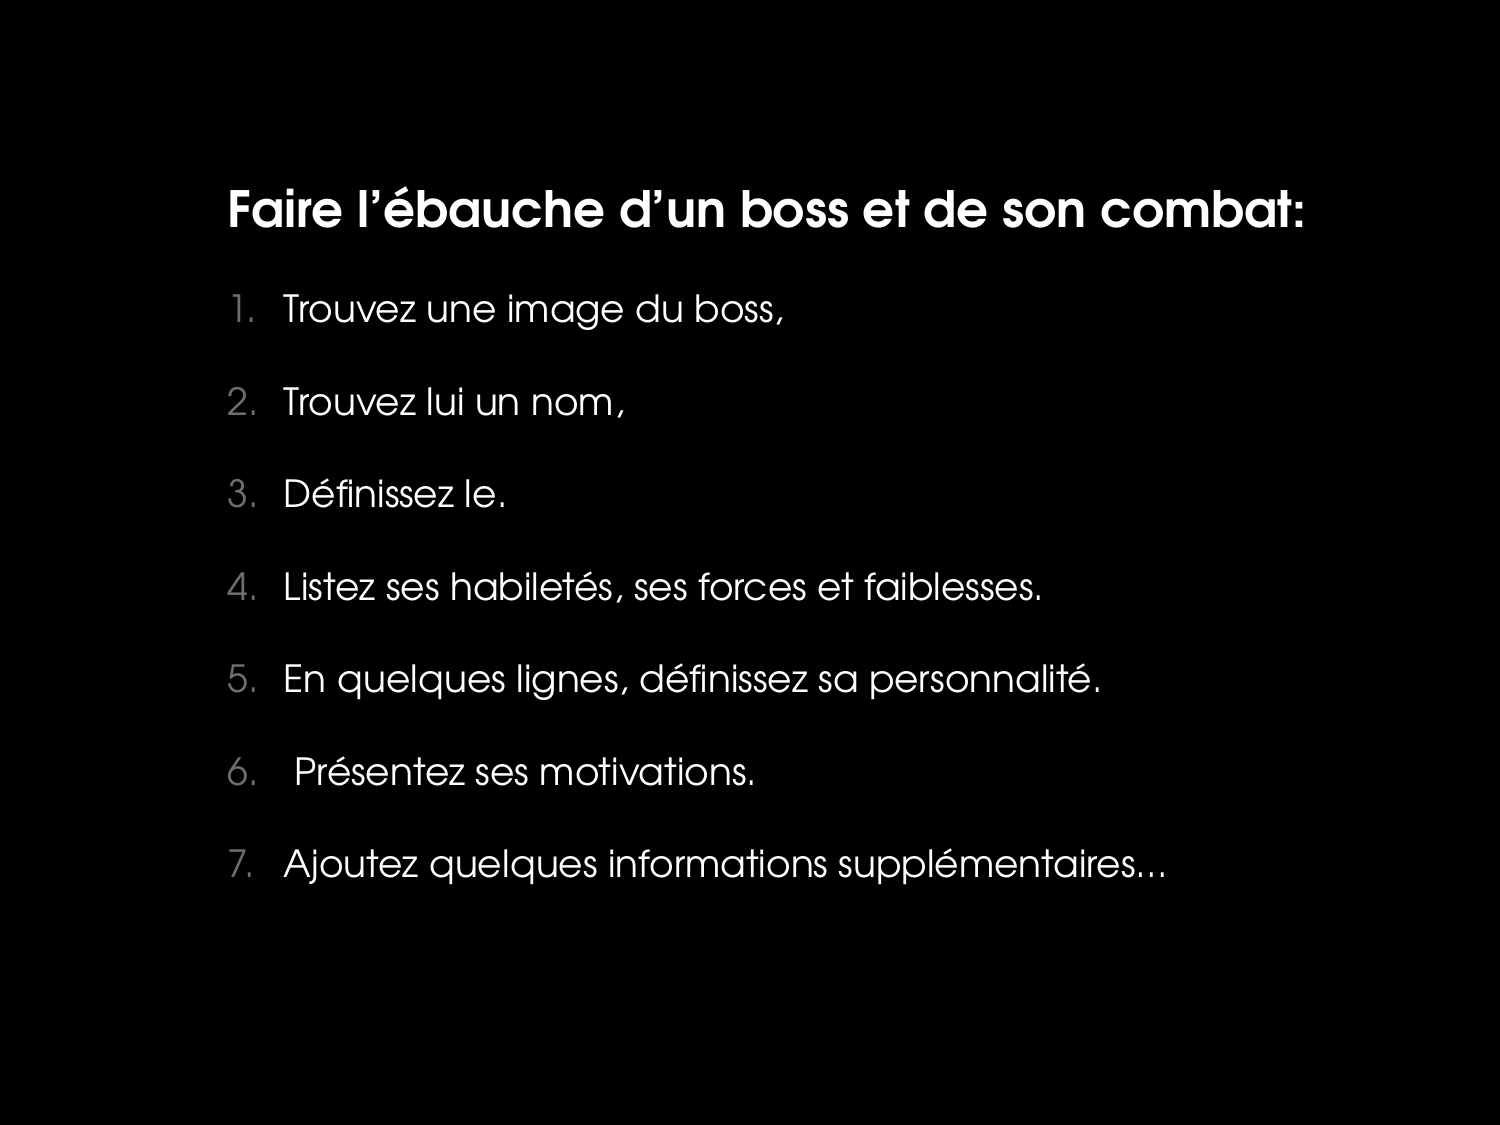

Faire l’ébauche d’un boss et de son combat:
Trouvez une image du boss,
Trouvez lui un nom,
Définissez le.
Listez ses habiletés, ses forces et faiblesses.
En quelques lignes, définissez sa personnalité.
 Présentez ses motivations.
Ajoutez quelques informations supplémentaires…